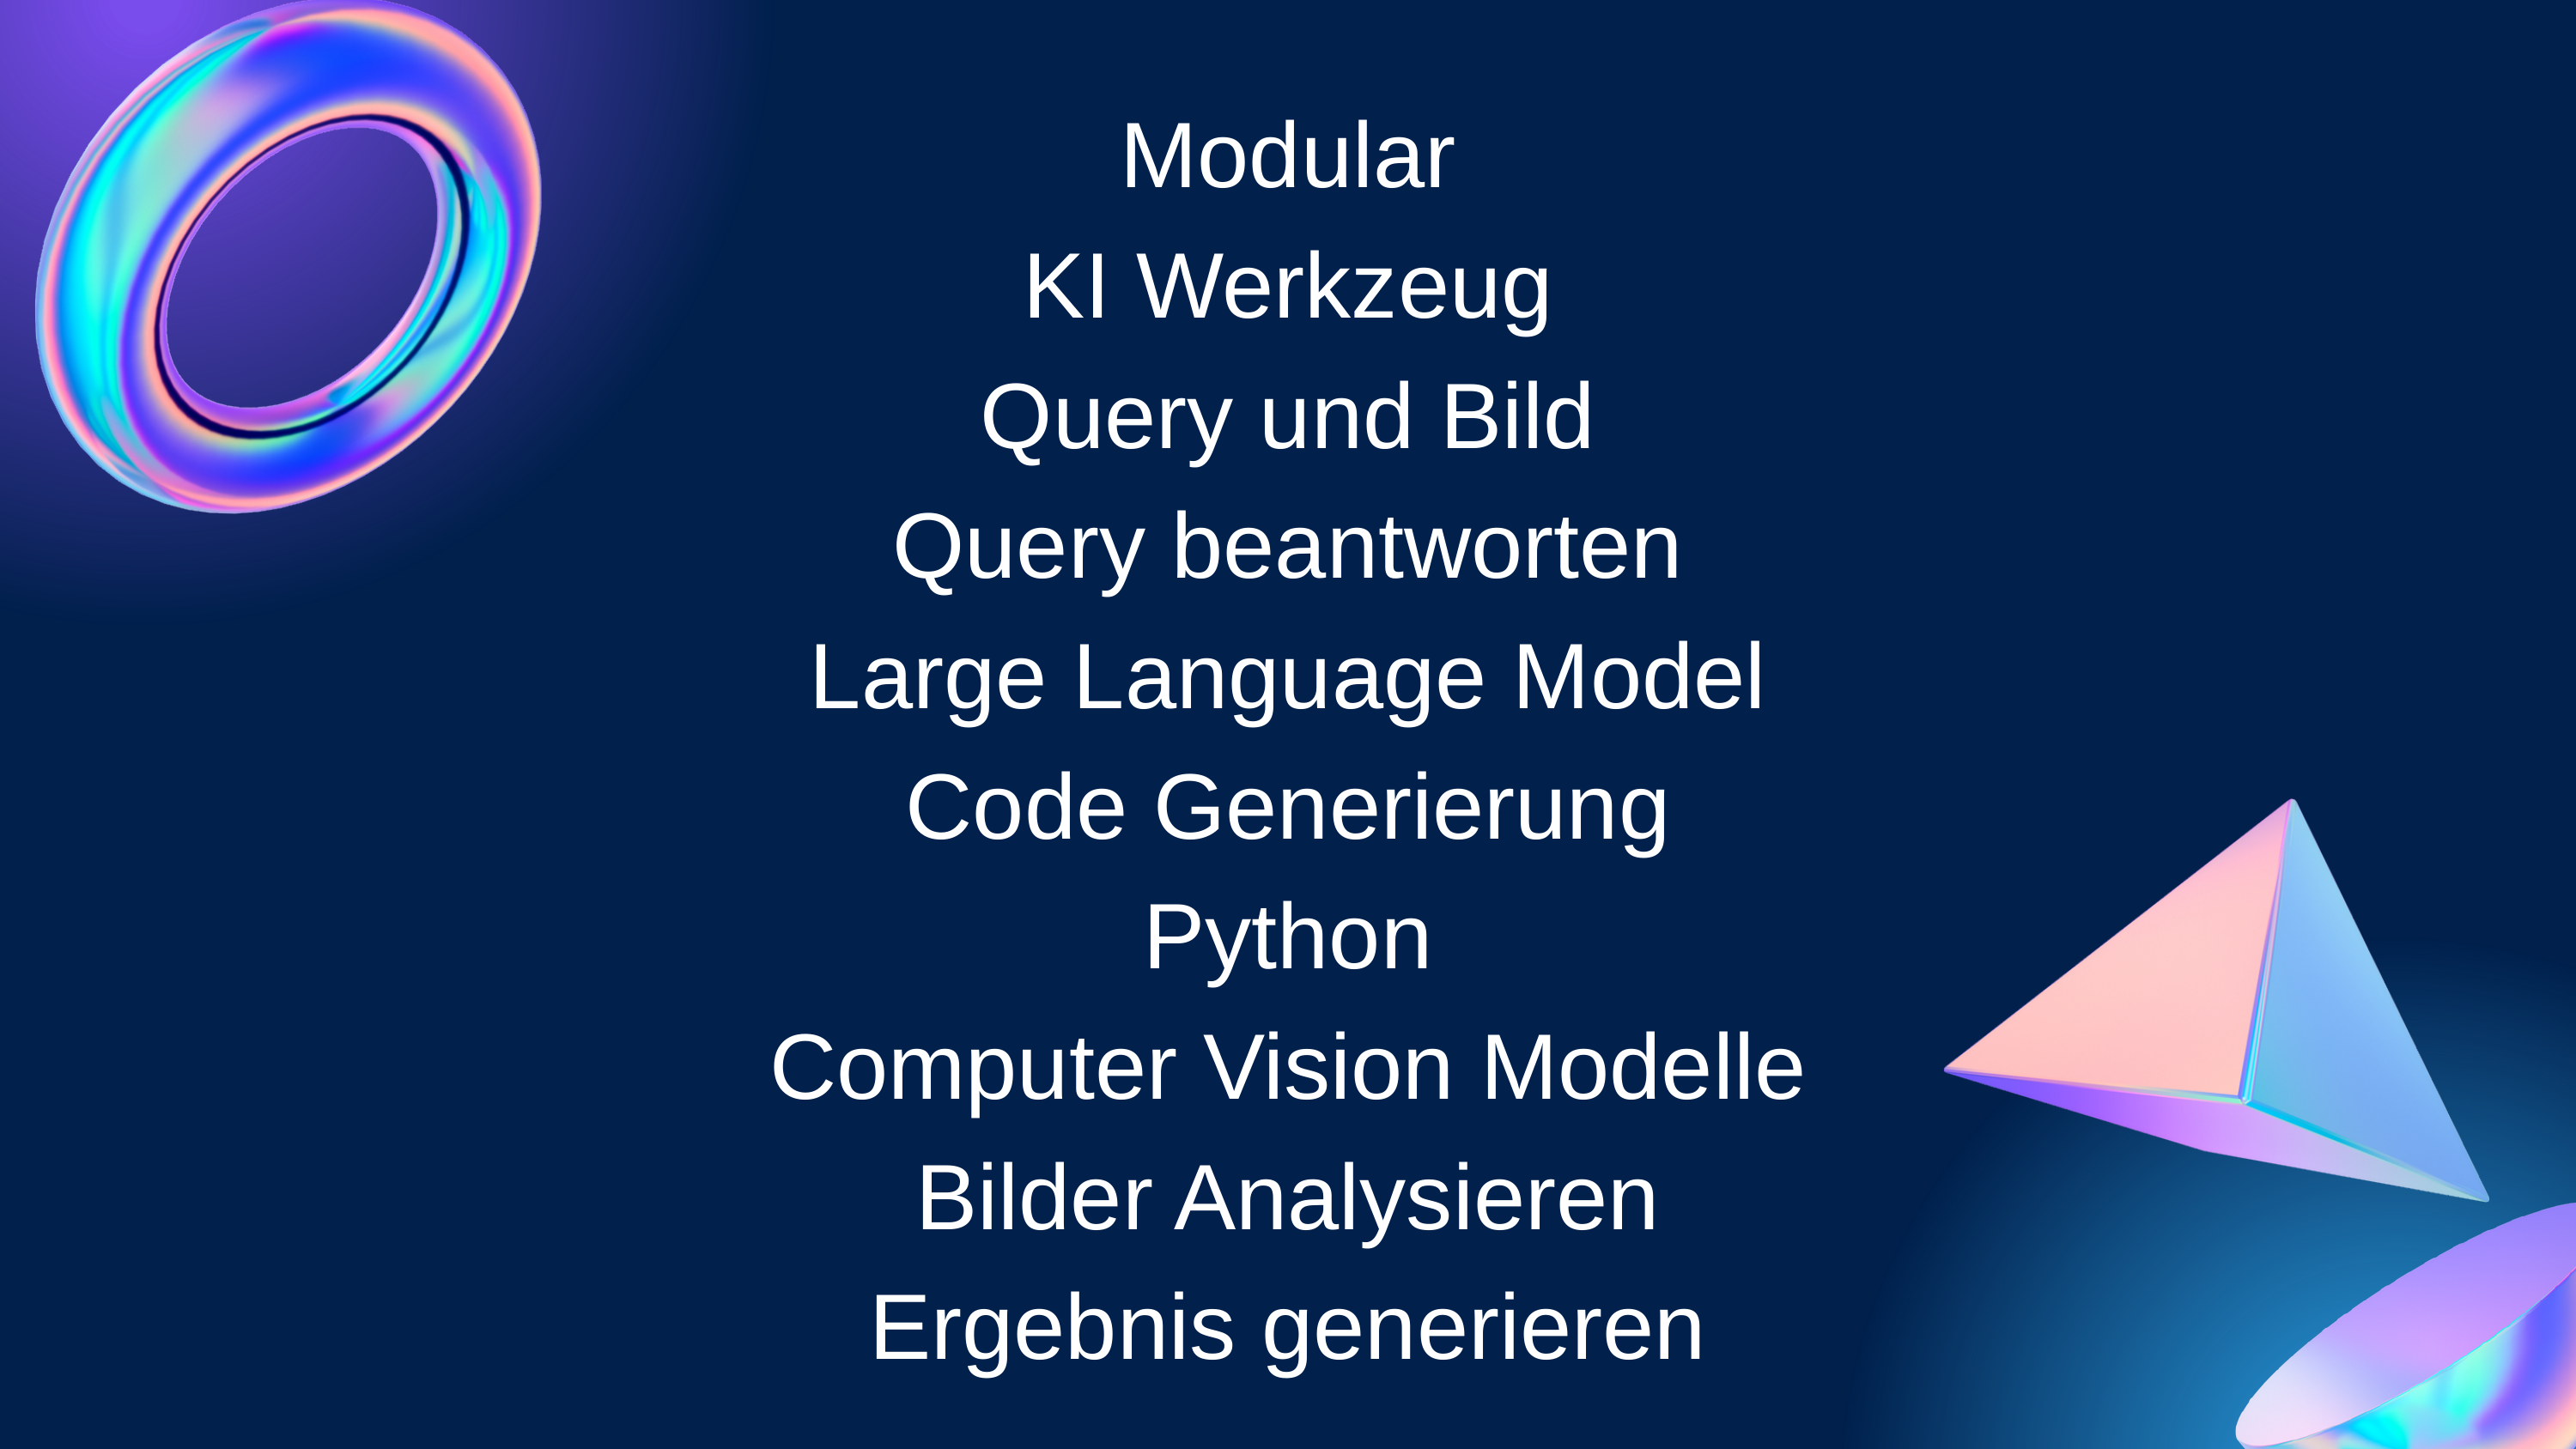

Modular
KI Werkzeug
Query und Bild
Query beantworten
Large Language Model
Code Generierung
Python
Computer Vision Modelle
Bilder Analysieren
Ergebnis generieren